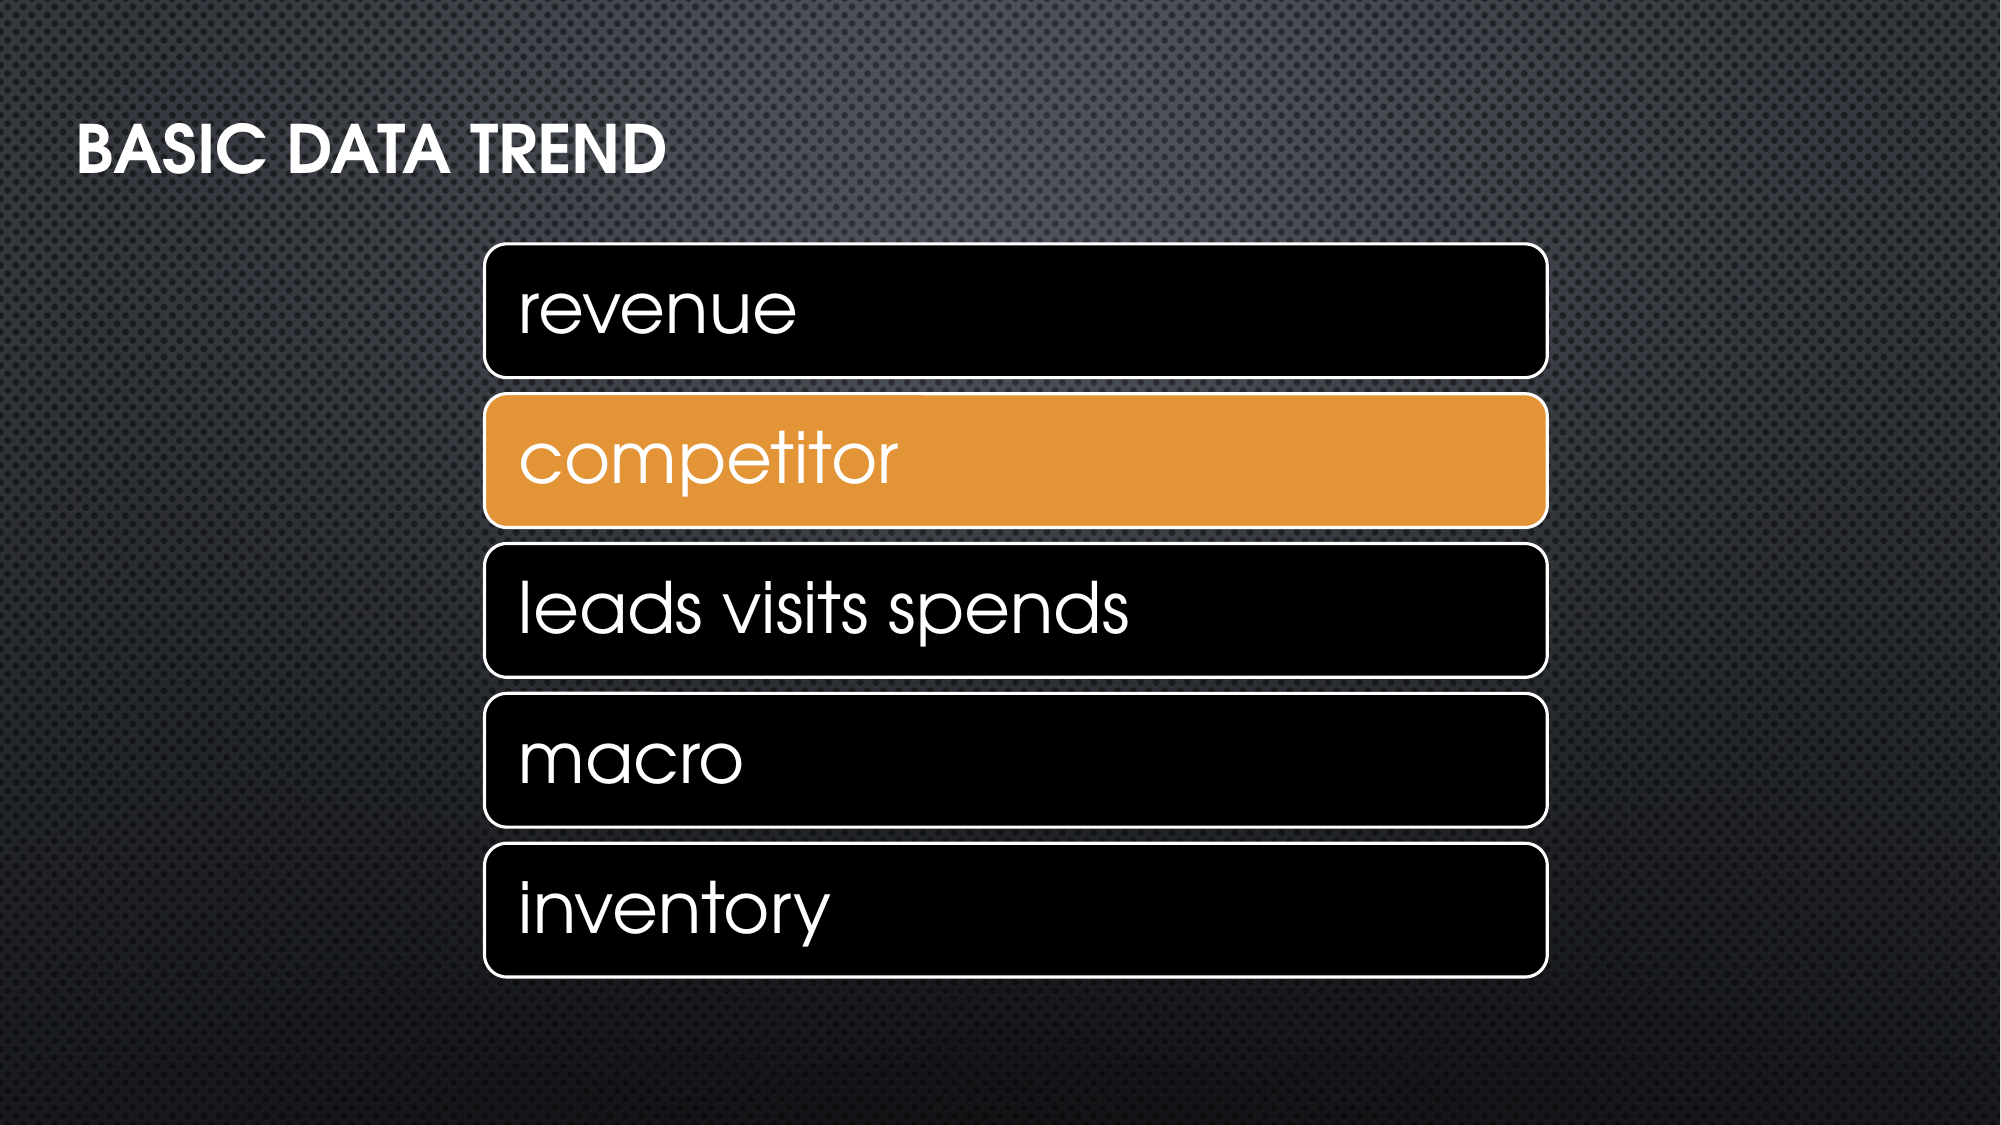

# Basic Data Trend
revenue
competitor
leads visits spends
macro
inventory